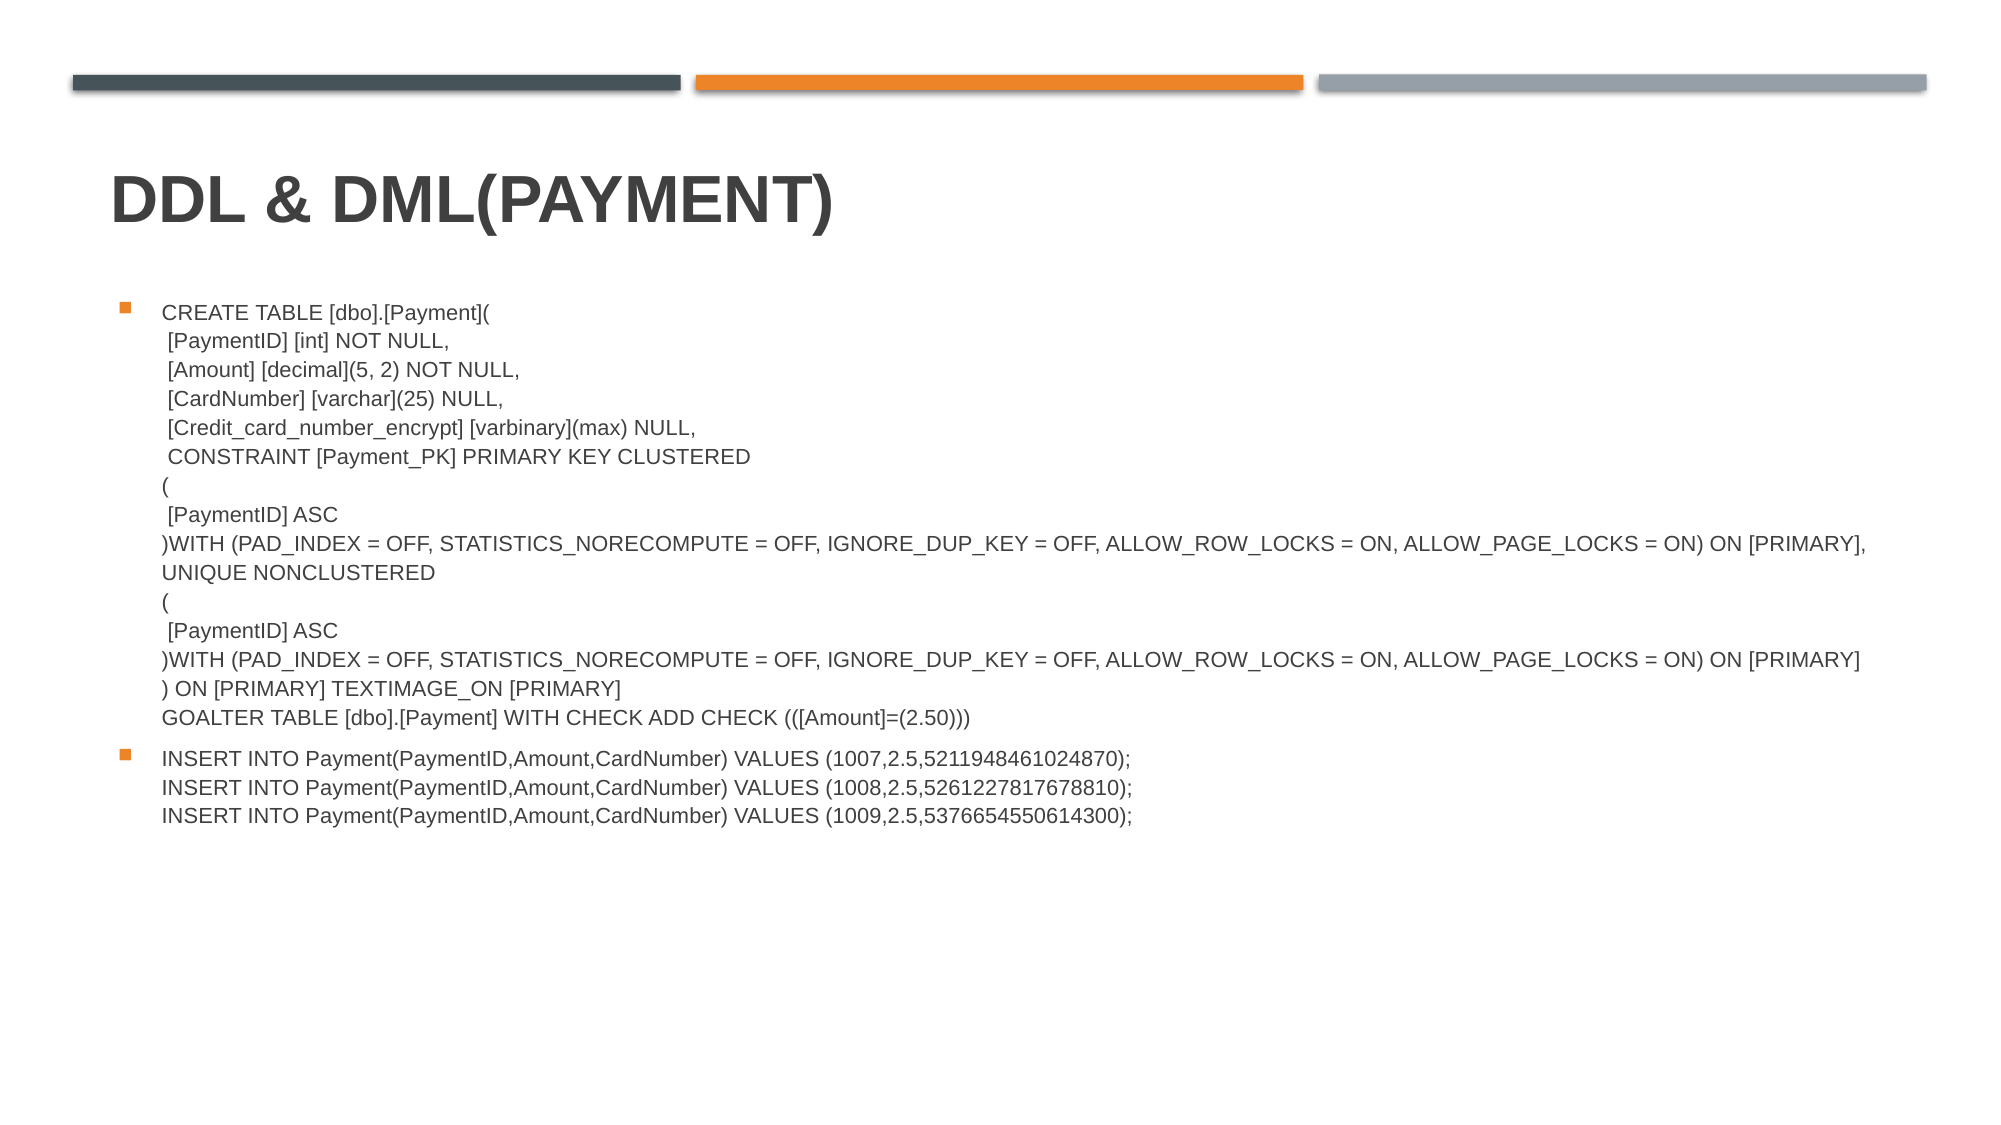

# DDL & DML(payment)
CREATE TABLE [dbo].[Payment](
 [PaymentID] [int] NOT NULL,
 [Amount] [decimal](5, 2) NOT NULL,
 [CardNumber] [varchar](25) NULL,
 [Credit_card_number_encrypt] [varbinary](max) NULL,
 CONSTRAINT [Payment_PK] PRIMARY KEY CLUSTERED
(
 [PaymentID] ASC
)WITH (PAD_INDEX = OFF, STATISTICS_NORECOMPUTE = OFF, IGNORE_DUP_KEY = OFF, ALLOW_ROW_LOCKS = ON, ALLOW_PAGE_LOCKS = ON) ON [PRIMARY],
UNIQUE NONCLUSTERED
(
 [PaymentID] ASC
)WITH (PAD_INDEX = OFF, STATISTICS_NORECOMPUTE = OFF, IGNORE_DUP_KEY = OFF, ALLOW_ROW_LOCKS = ON, ALLOW_PAGE_LOCKS = ON) ON [PRIMARY]
) ON [PRIMARY] TEXTIMAGE_ON [PRIMARY]
GOALTER TABLE [dbo].[Payment] WITH CHECK ADD CHECK (([Amount]=(2.50)))
INSERT INTO Payment(PaymentID,Amount,CardNumber) VALUES (1007,2.5,5211948461024870);
INSERT INTO Payment(PaymentID,Amount,CardNumber) VALUES (1008,2.5,5261227817678810);
INSERT INTO Payment(PaymentID,Amount,CardNumber) VALUES (1009,2.5,5376654550614300);